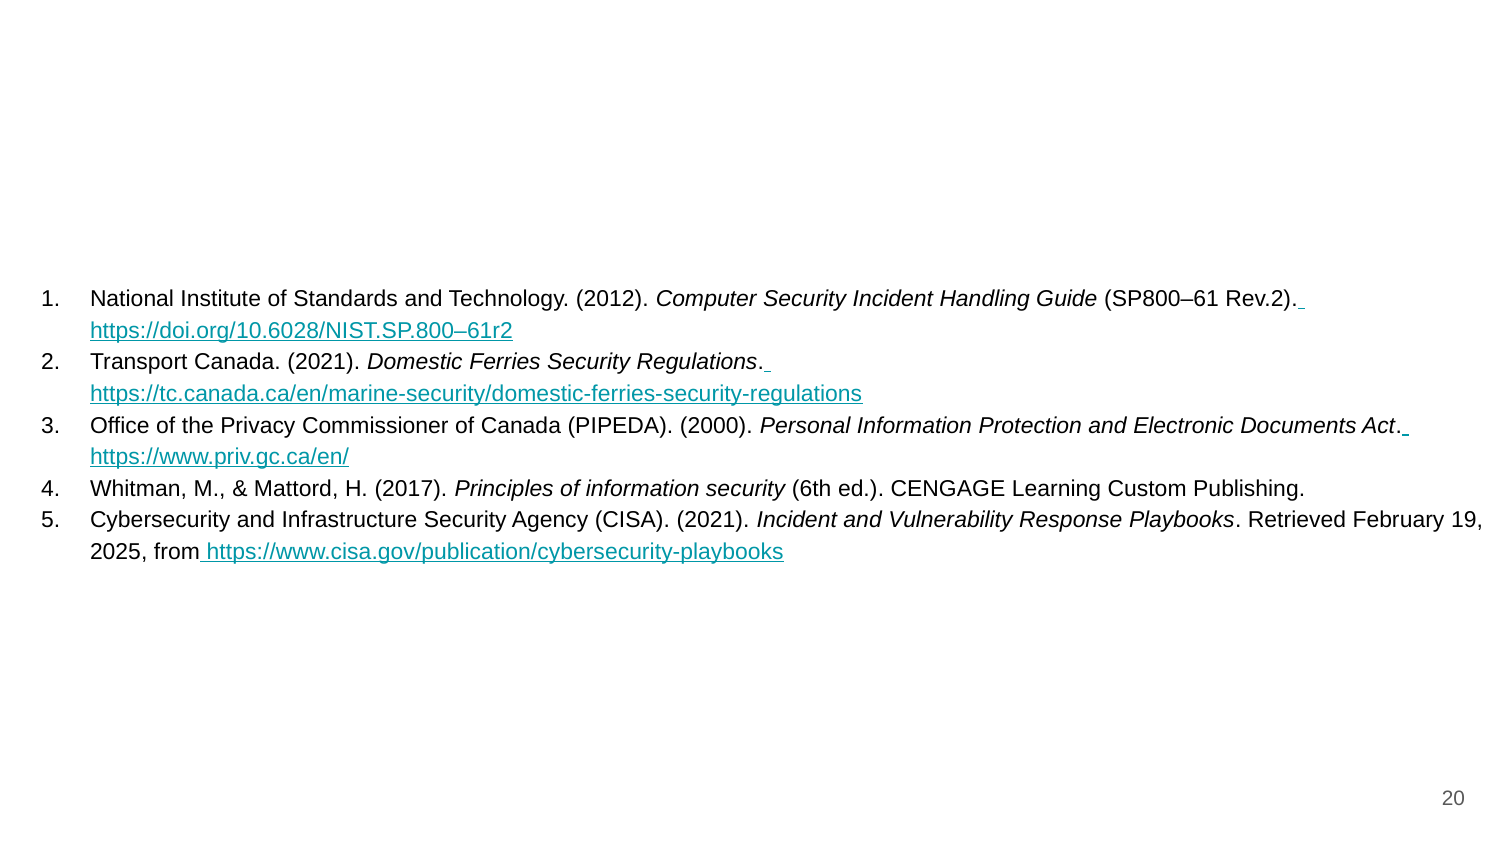

National Institute of Standards and Technology. (2012). Computer Security Incident Handling Guide (SP800–61 Rev.2). https://doi.org/10.6028/NIST.SP.800–61r2
Transport Canada. (2021). Domestic Ferries Security Regulations. https://tc.canada.ca/en/marine-security/domestic-ferries-security-regulations
Office of the Privacy Commissioner of Canada (PIPEDA). (2000). Personal Information Protection and Electronic Documents Act. https://www.priv.gc.ca/en/
Whitman, M., & Mattord, H. (2017). Principles of information security (6th ed.). CENGAGE Learning Custom Publishing.
Cybersecurity and Infrastructure Security Agency (CISA). (2021). Incident and Vulnerability Response Playbooks. Retrieved February 19, 2025, from https://www.cisa.gov/publication/cybersecurity-playbooks
20